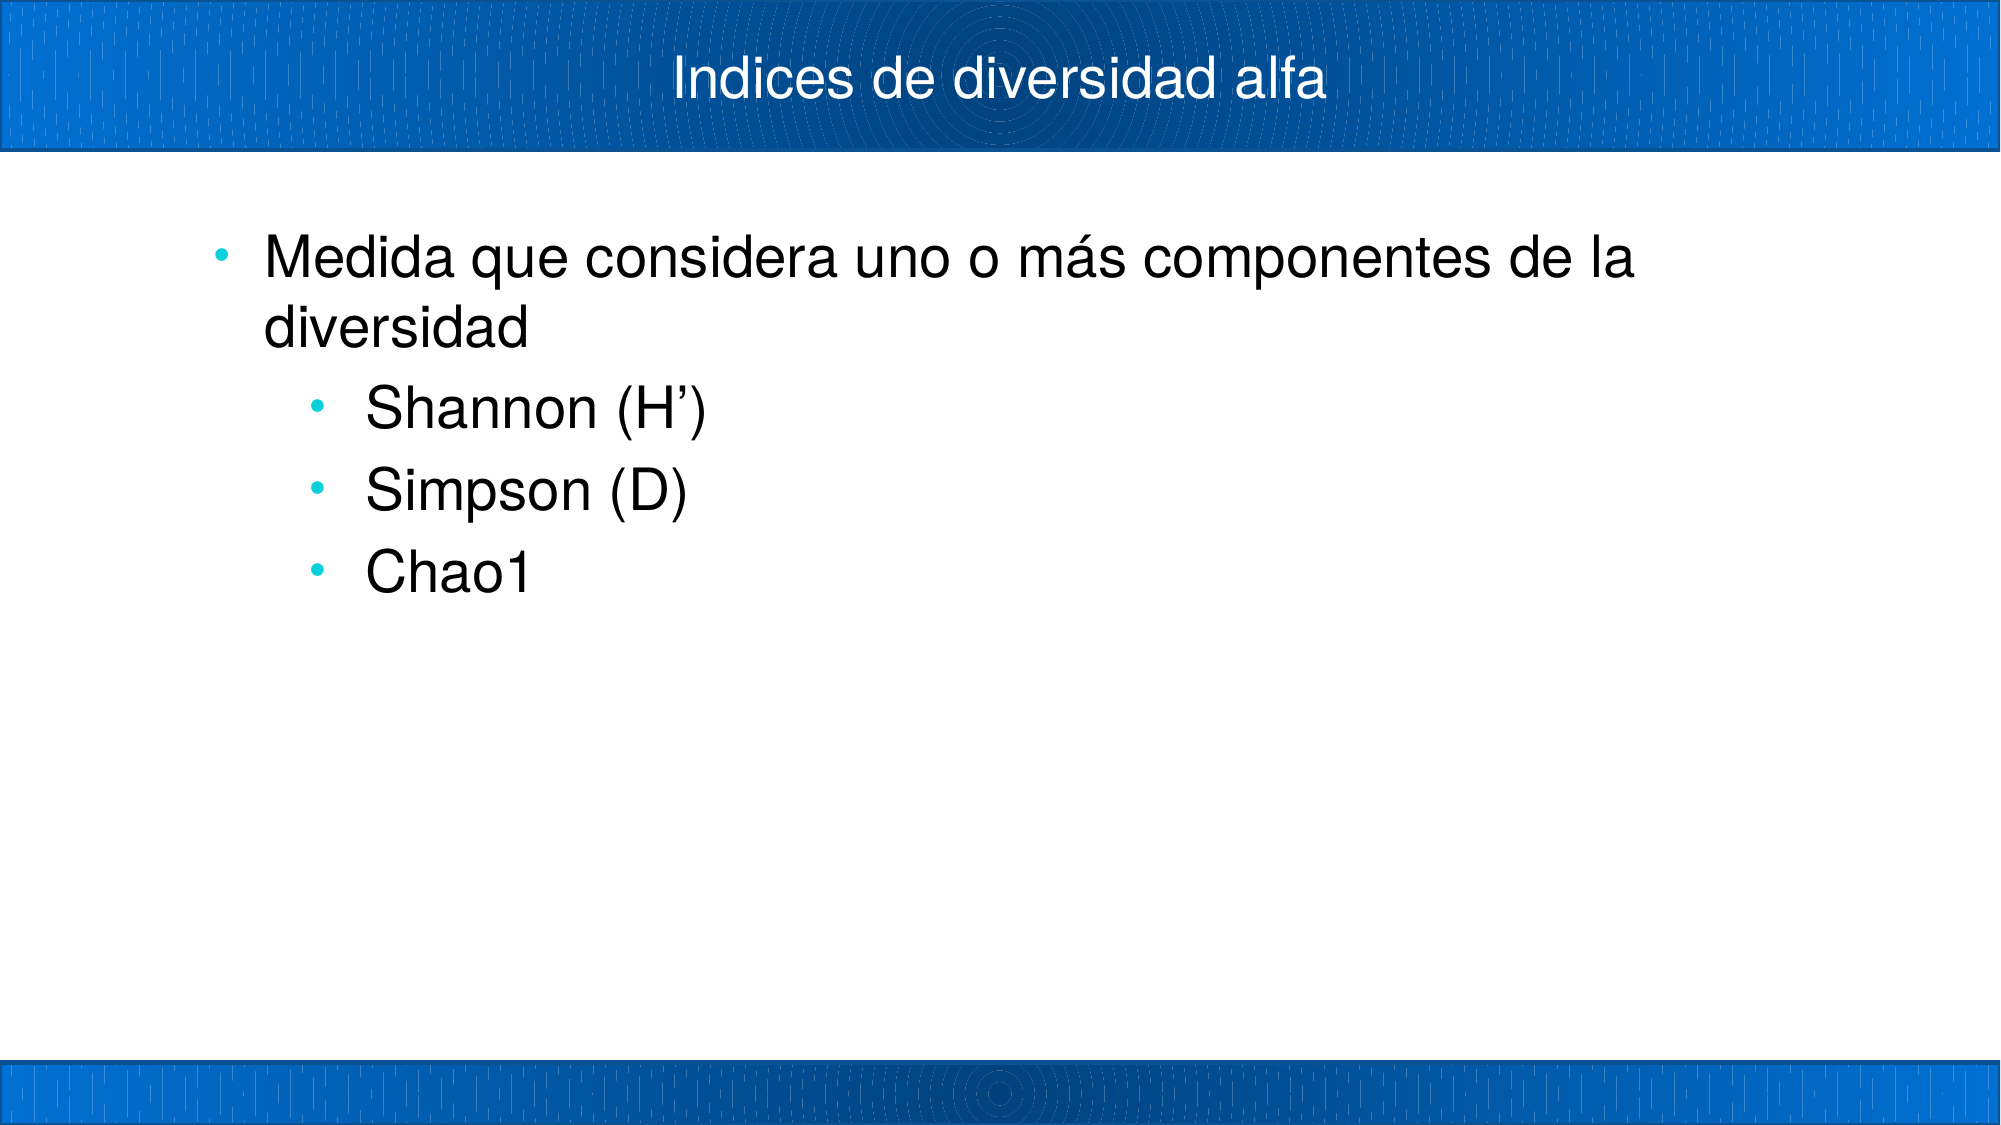

# Indices de diversidad alfa
Medida que considera uno o más componentes de la diversidad
Shannon (H’)
Simpson (D)
Chao1